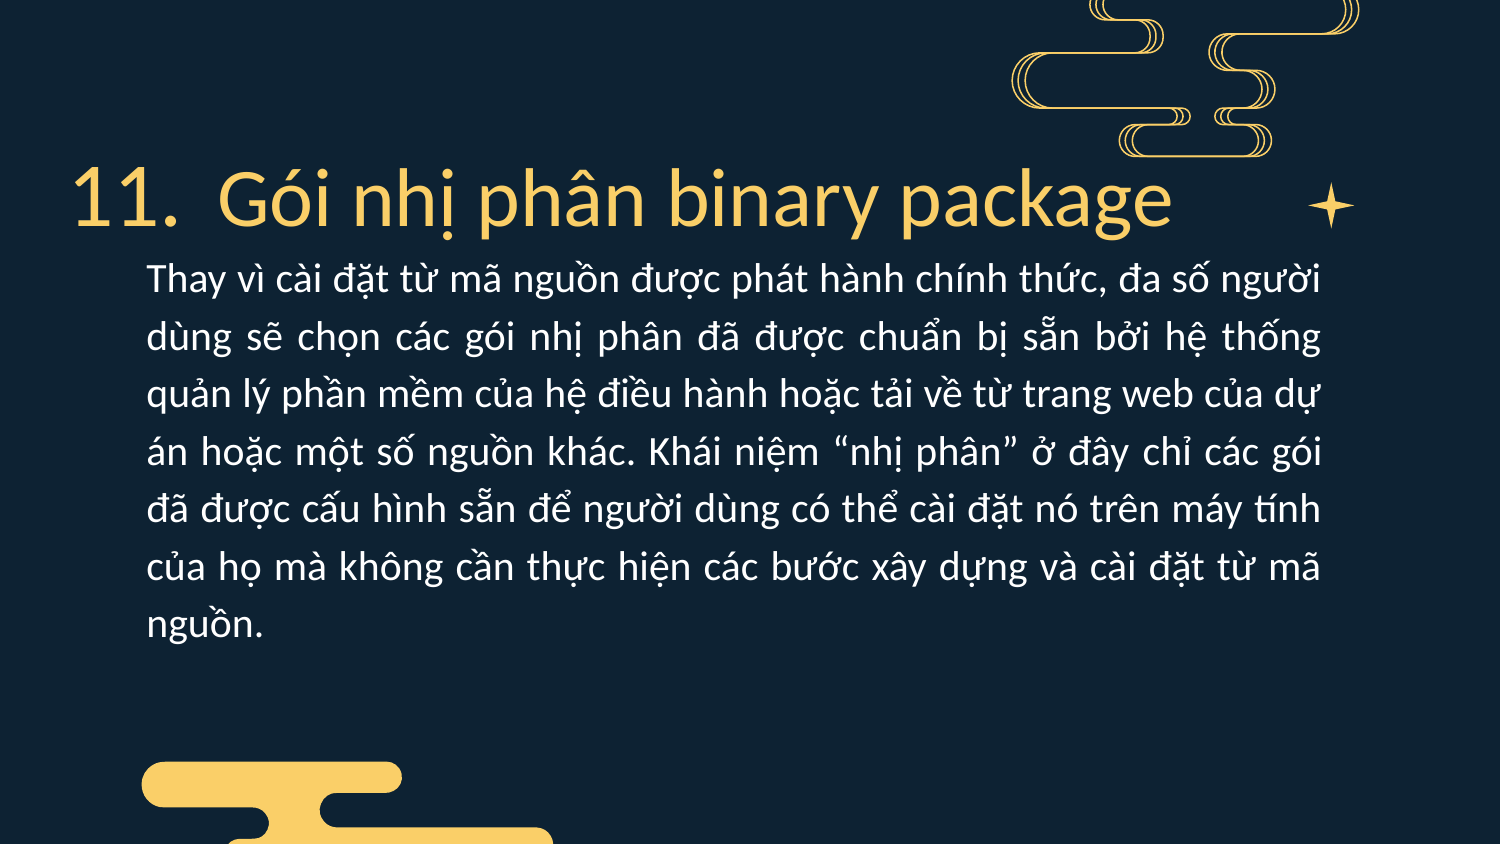

# 11.	Gói nhị phân binary package

Thay vì cài đặt từ mã nguồn được phát hành chính thức, đa số người dùng sẽ chọn các gói nhị phân đã được chuẩn bị sẵn bởi hệ thống quản lý phần mềm của hệ điều hành hoặc tải về từ trang web của dự án hoặc một số nguồn khác. Khái niệm “nhị phân” ở đây chỉ các gói đã được cấu hình sẵn để người dùng có thể cài đặt nó trên máy tính của họ mà không cần thực hiện các bước xây dựng và cài đặt từ mã nguồn.